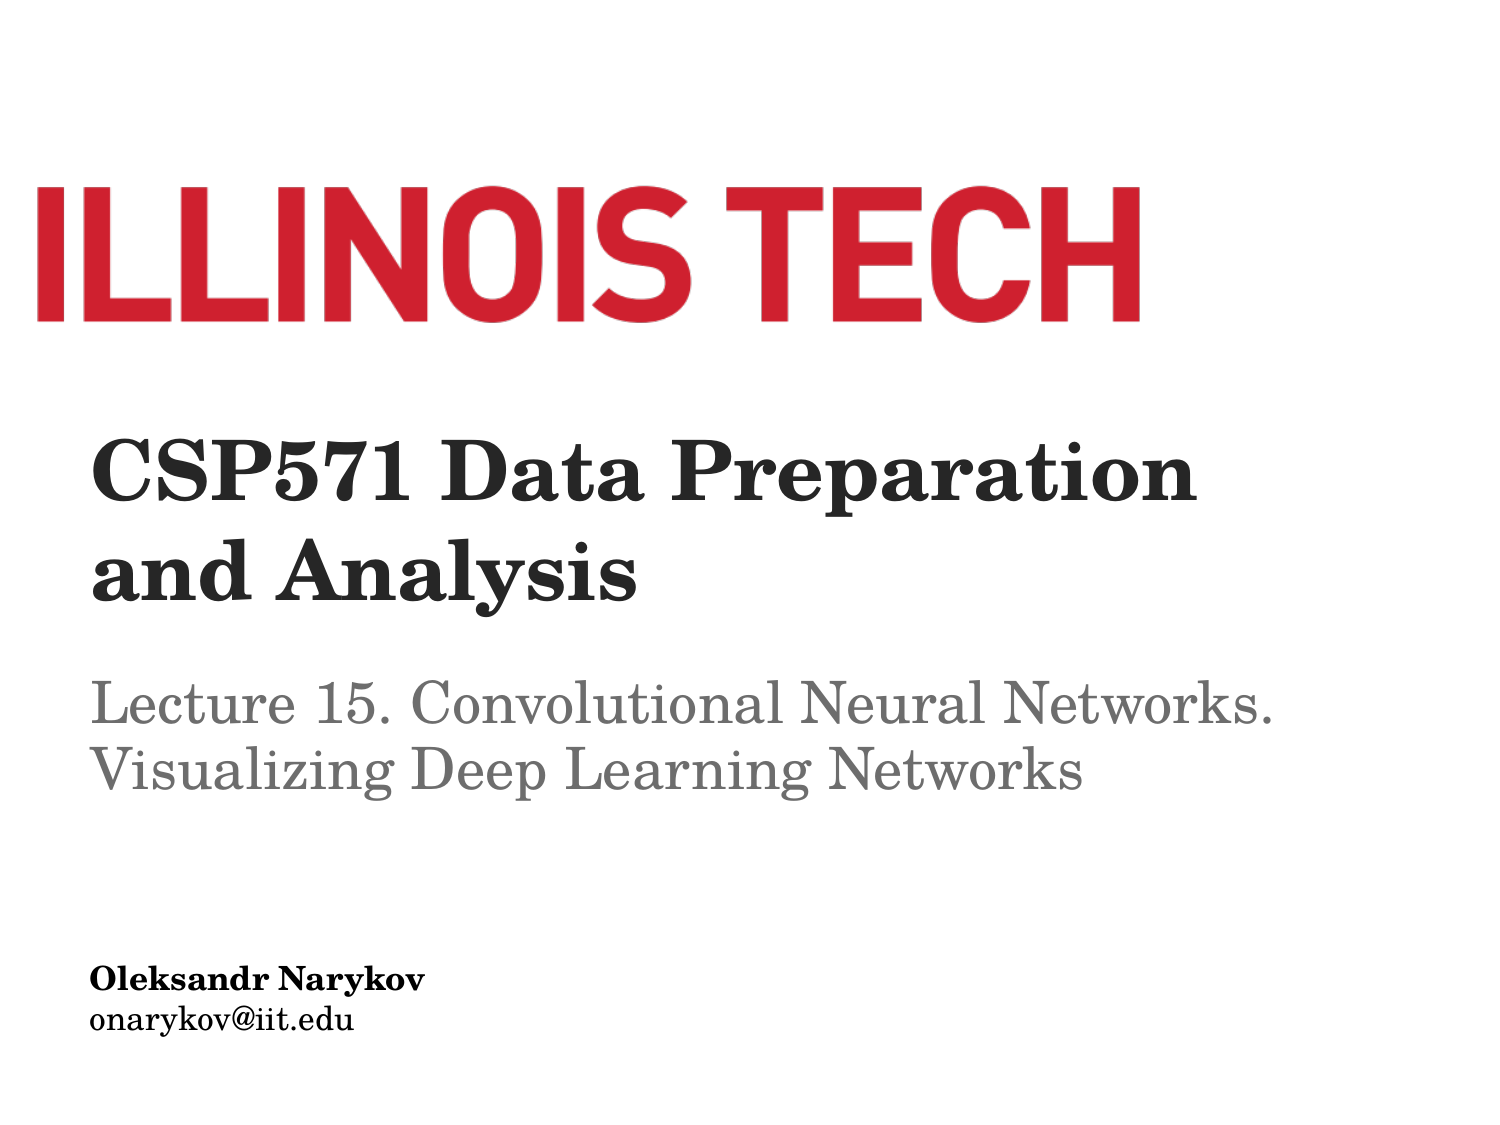

# CSP571 Data Preparation and Analysis
Lecture 15. Convolutional Neural Networks. Visualizing Deep Learning Networks
Oleksandr Narykov
onarykov@iit.edu